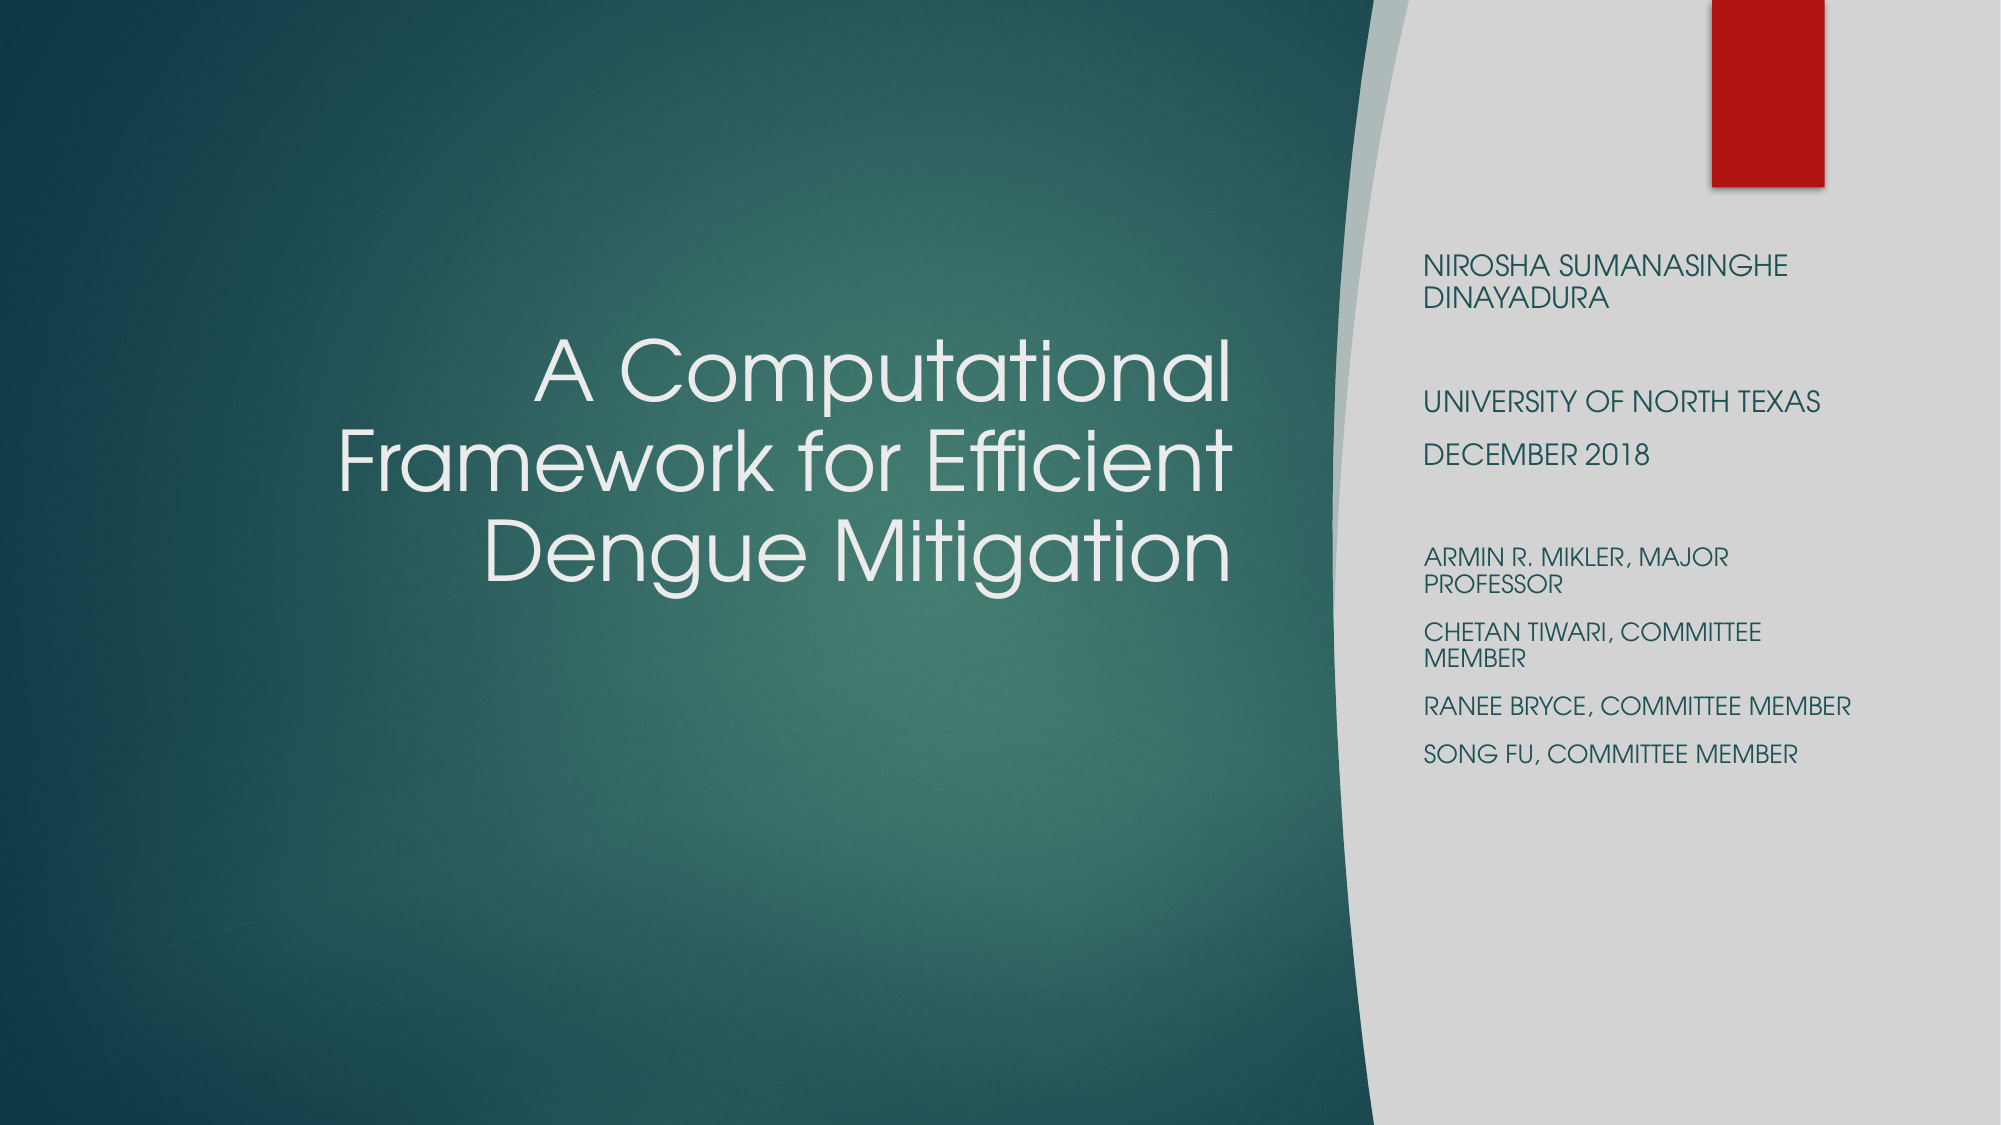

# A Computational Framework for Efficient Dengue Mitigation
Nirosha Sumanasinghe Dinayadura

UNIVERSITY OF NORTH TEXAS
December 2018

Armin R. Mikler, Major Professor
Chetan Tiwari, Committee Member
Ranee Bryce, Committee Member
Song Fu, Committee Member